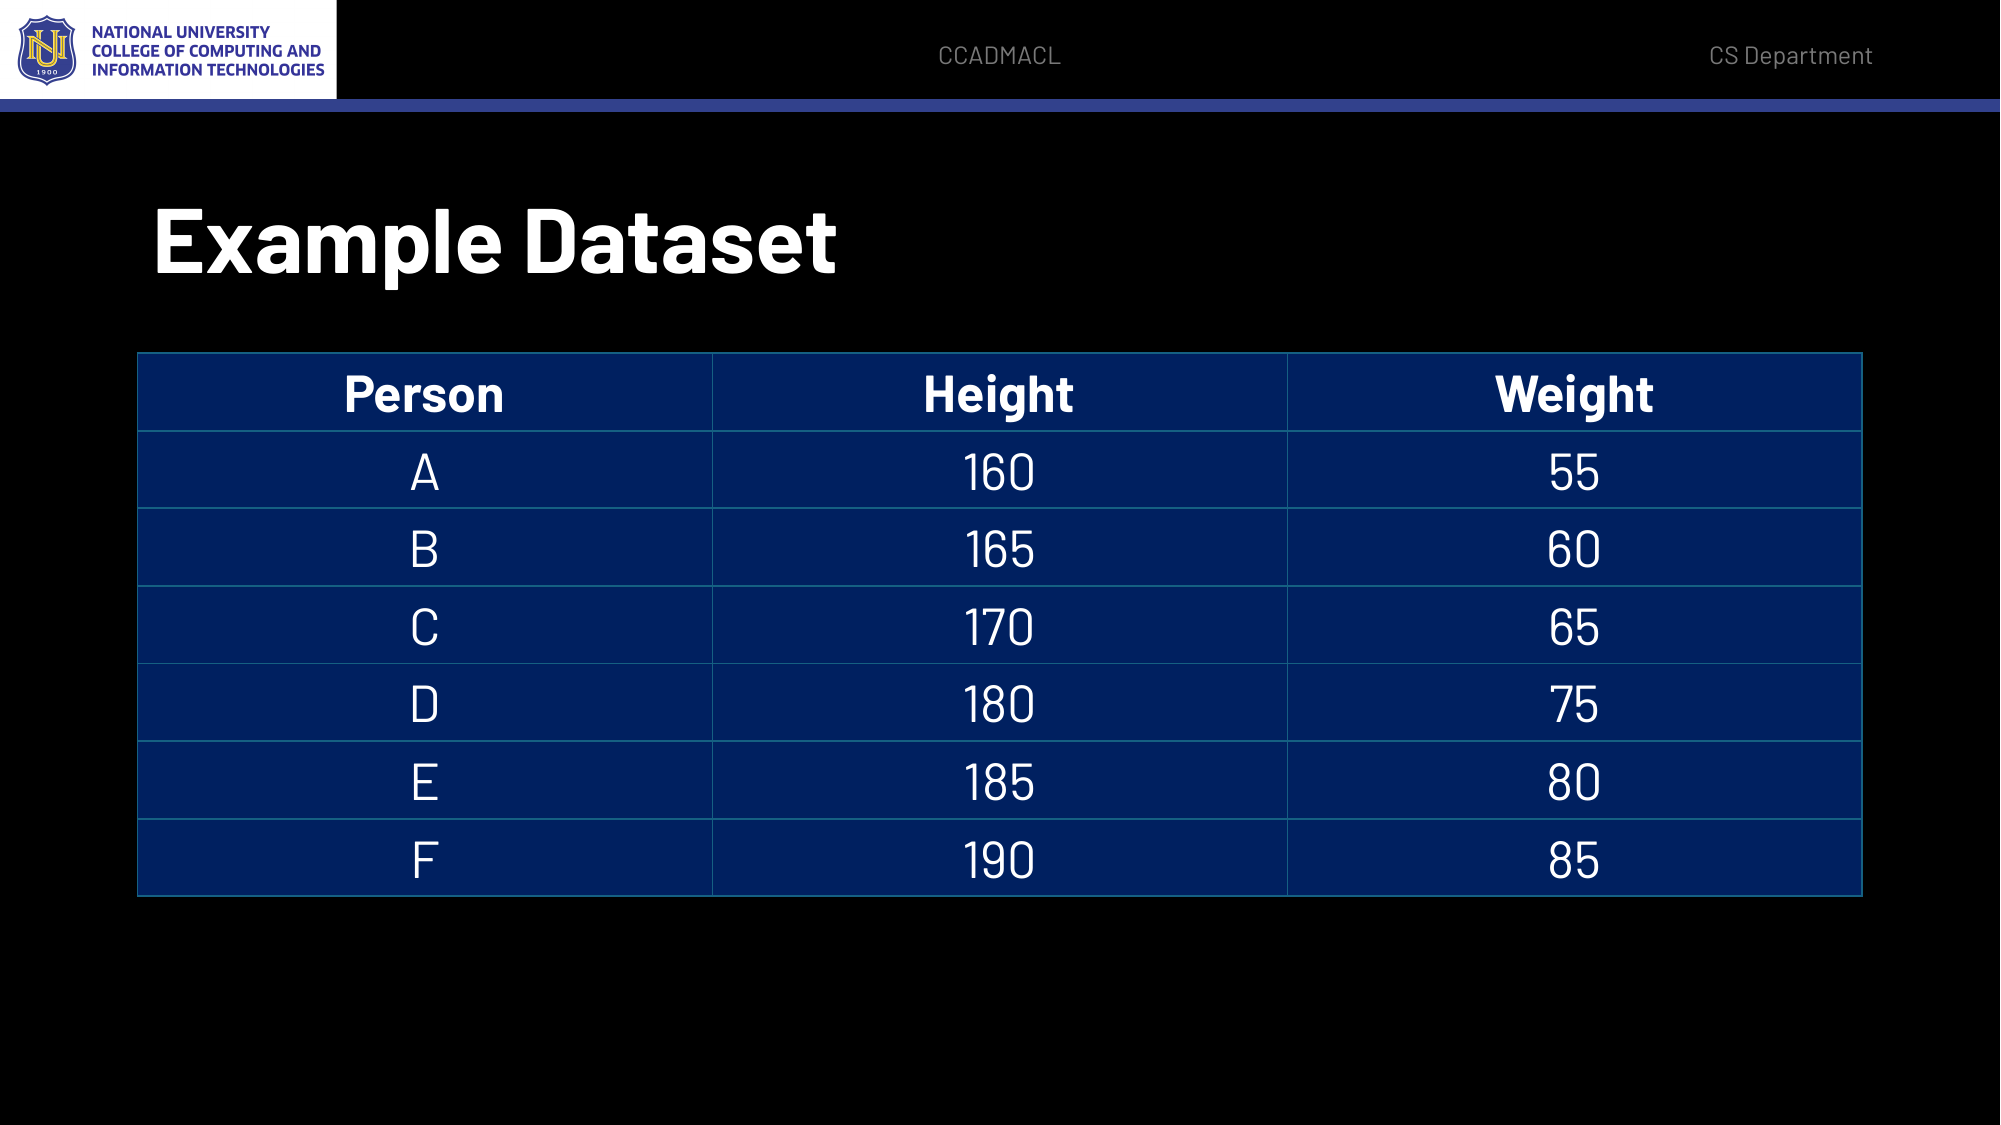

# Example Dataset
| Person | Height | Weight |
| --- | --- | --- |
| A | 160 | 55 |
| B | 165 | 60 |
| C | 170 | 65 |
| D | 180 | 75 |
| E | 185 | 80 |
| F | 190 | 85 |